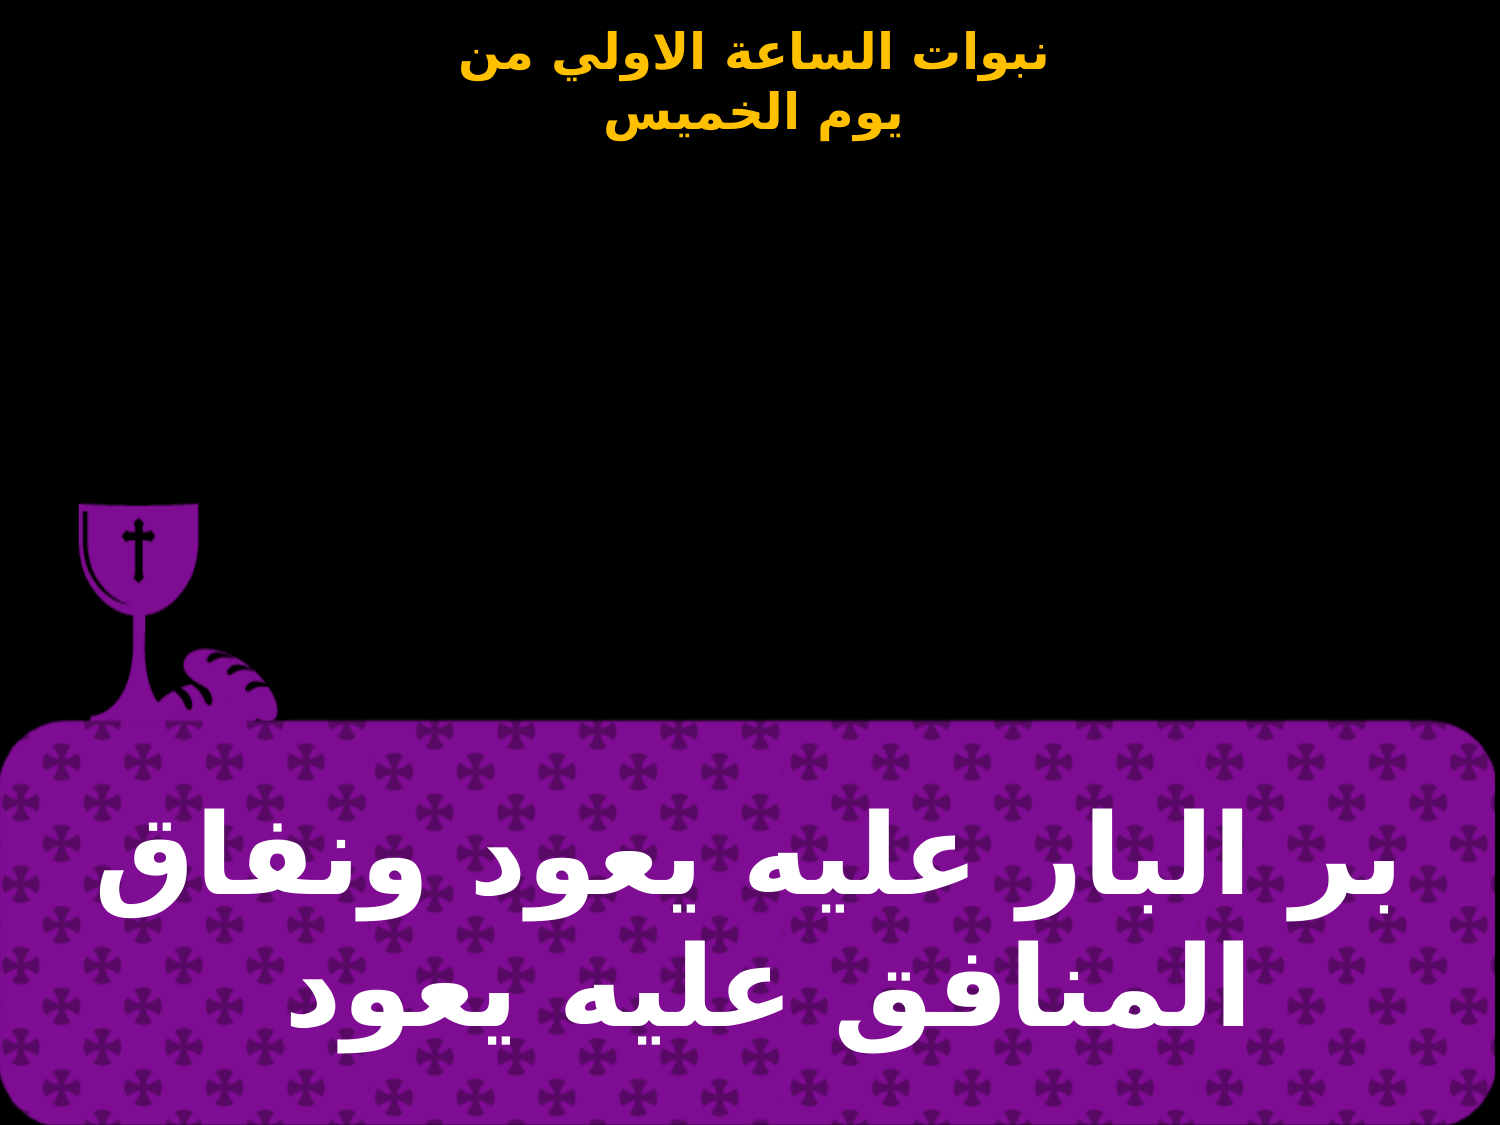

| بر البار عليه يعود ونفاق المنافق عليه يعود |
| --- |